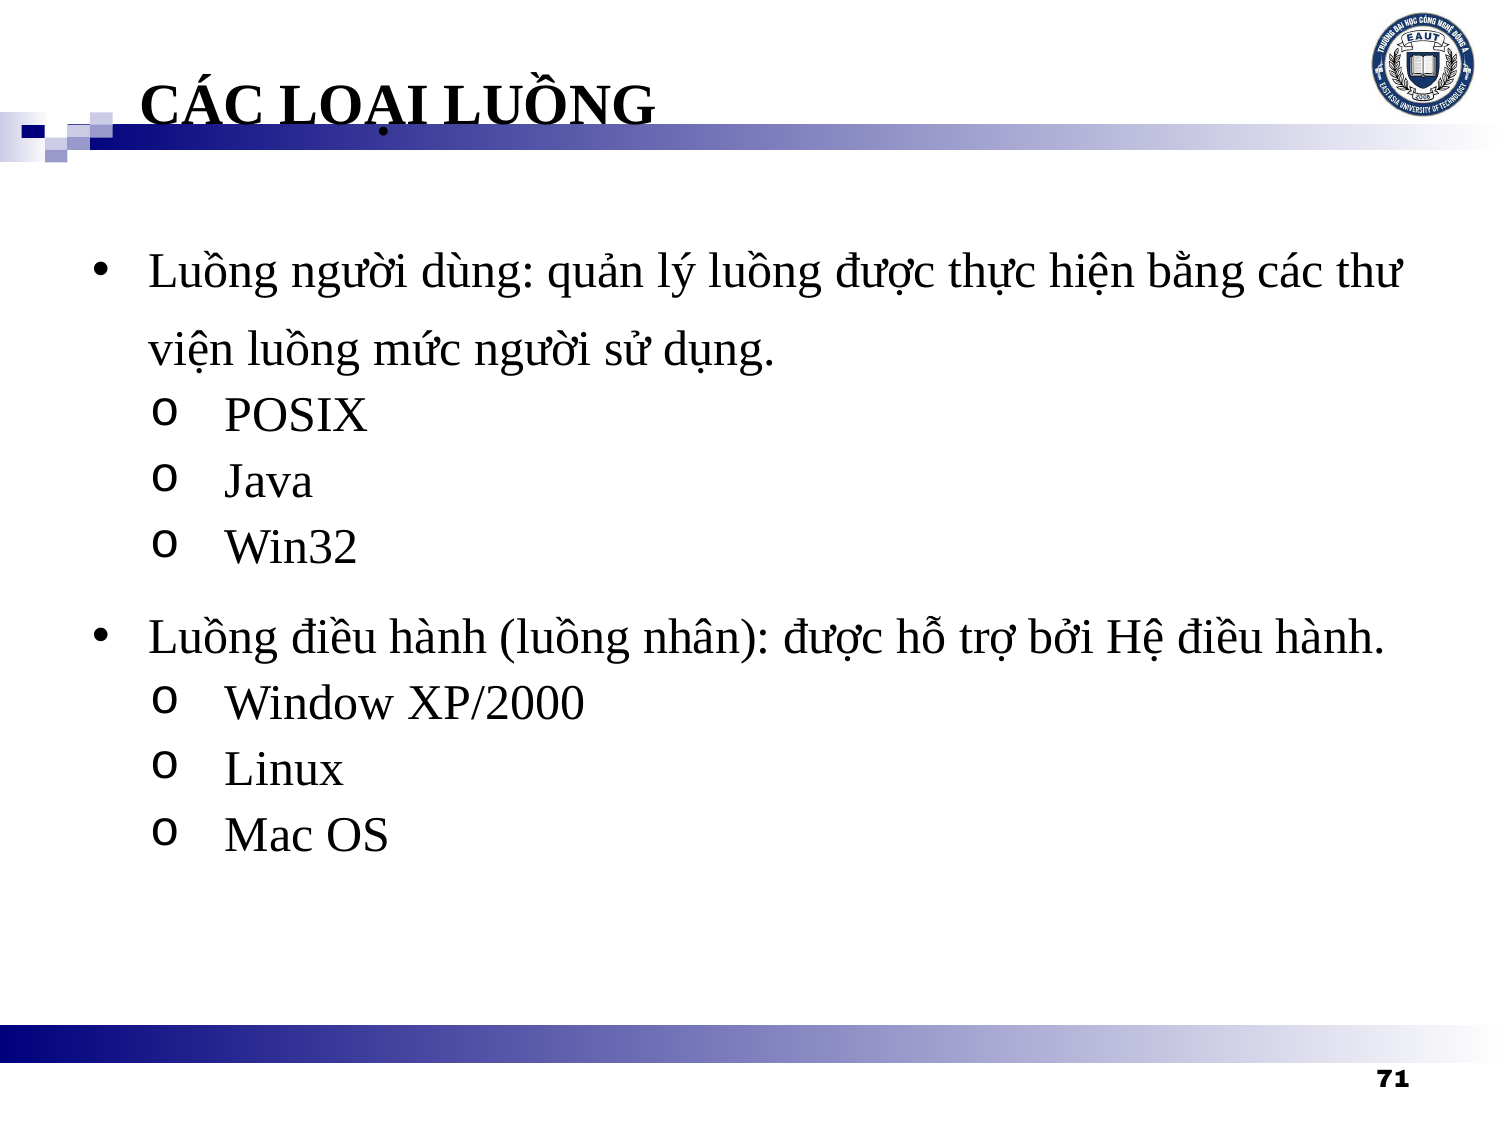

CÁC LOẠI LUỒNG
Luồng người dùng: quản lý luồng được thực hiện bằng các thư viện luồng mức người sử dụng.
POSIX
Java
Win32
Luồng điều hành (luồng nhân): được hỗ trợ bởi Hệ điều hành.
Window XP/2000
Linux
Mac OS
71